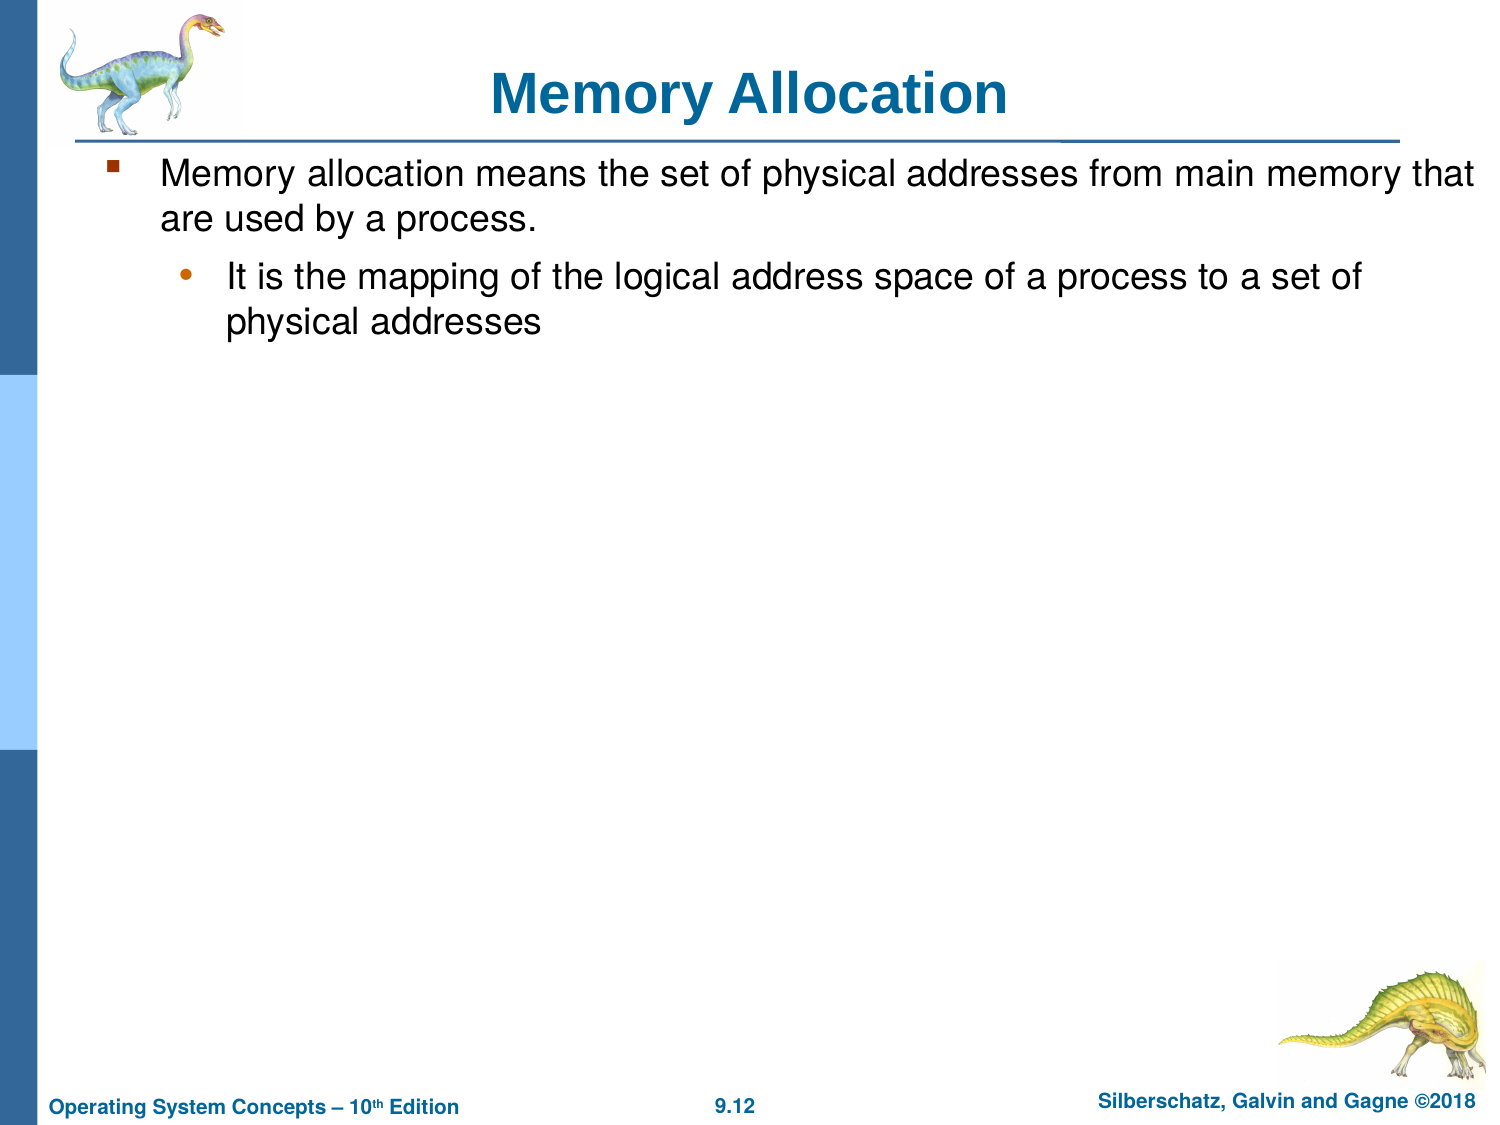

# Memory Allocation
Memory allocation means the set of physical addresses from main memory that are used by a process.
It is the mapping of the logical address space of a process to a set of physical addresses